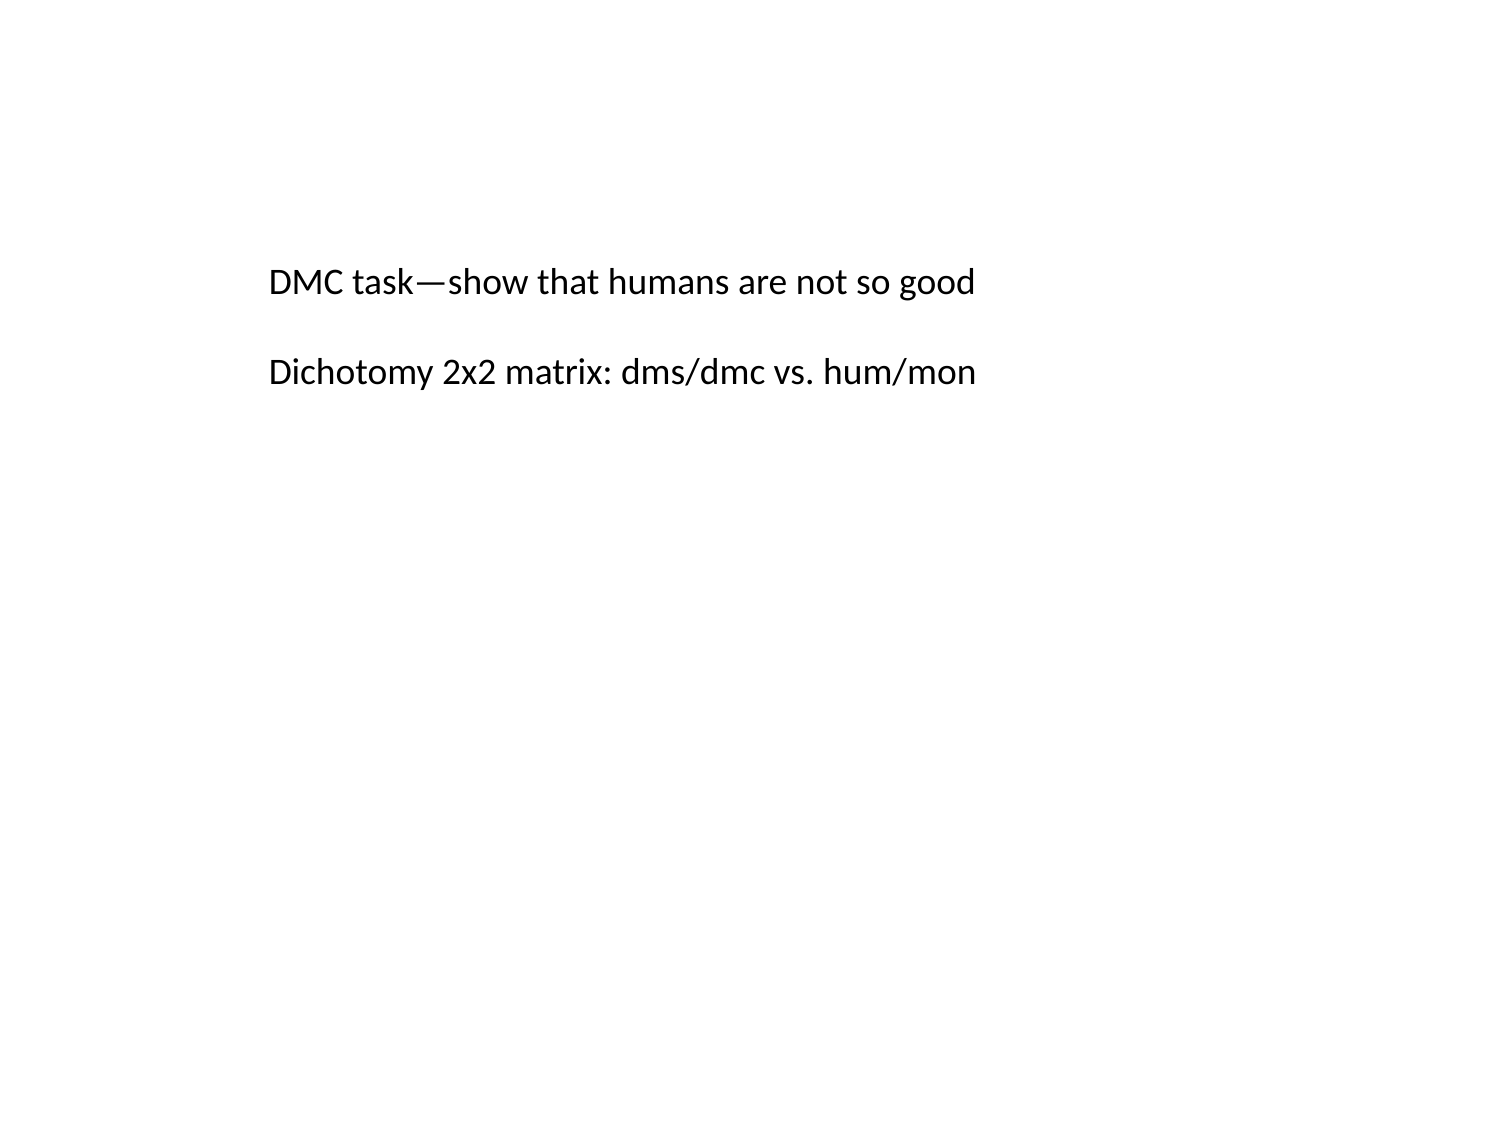

DMC task—show that humans are not so good

Dichotomy 2x2 matrix: dms/dmc vs. hum/mon